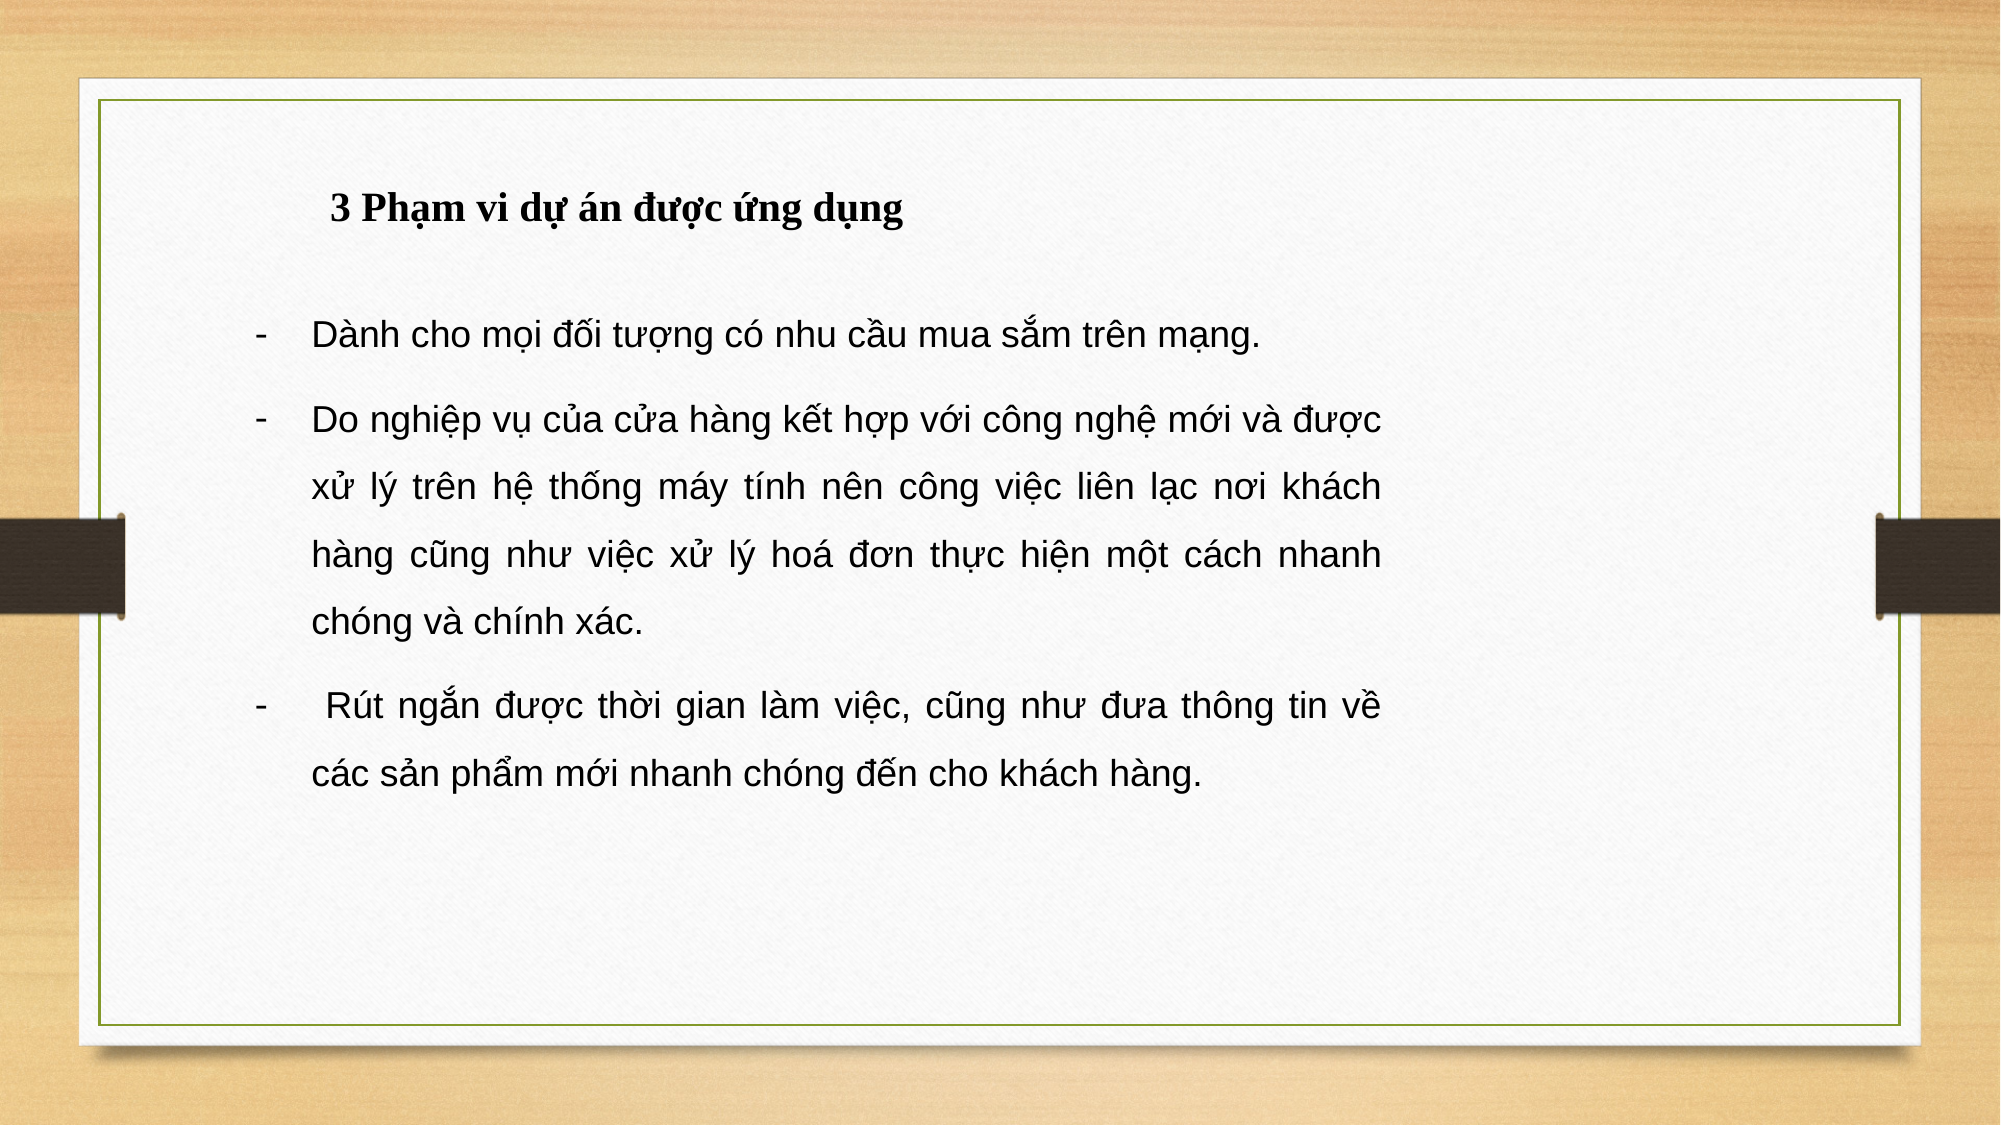

3 Phạm vi dự án được ứng dụng

Dành cho mọi đối tượng có nhu cầu mua sắm trên mạng.
Do nghiệp vụ của cửa hàng kết hợp với công nghệ mới và được xử lý trên hệ thống máy tính nên công việc liên lạc nơi khách hàng cũng như việc xử lý hoá đơn thực hiện một cách nhanh chóng và chính xác.
 Rút ngắn được thời gian làm việc, cũng như đưa thông tin về các sản phẩm mới nhanh chóng đến cho khách hàng.